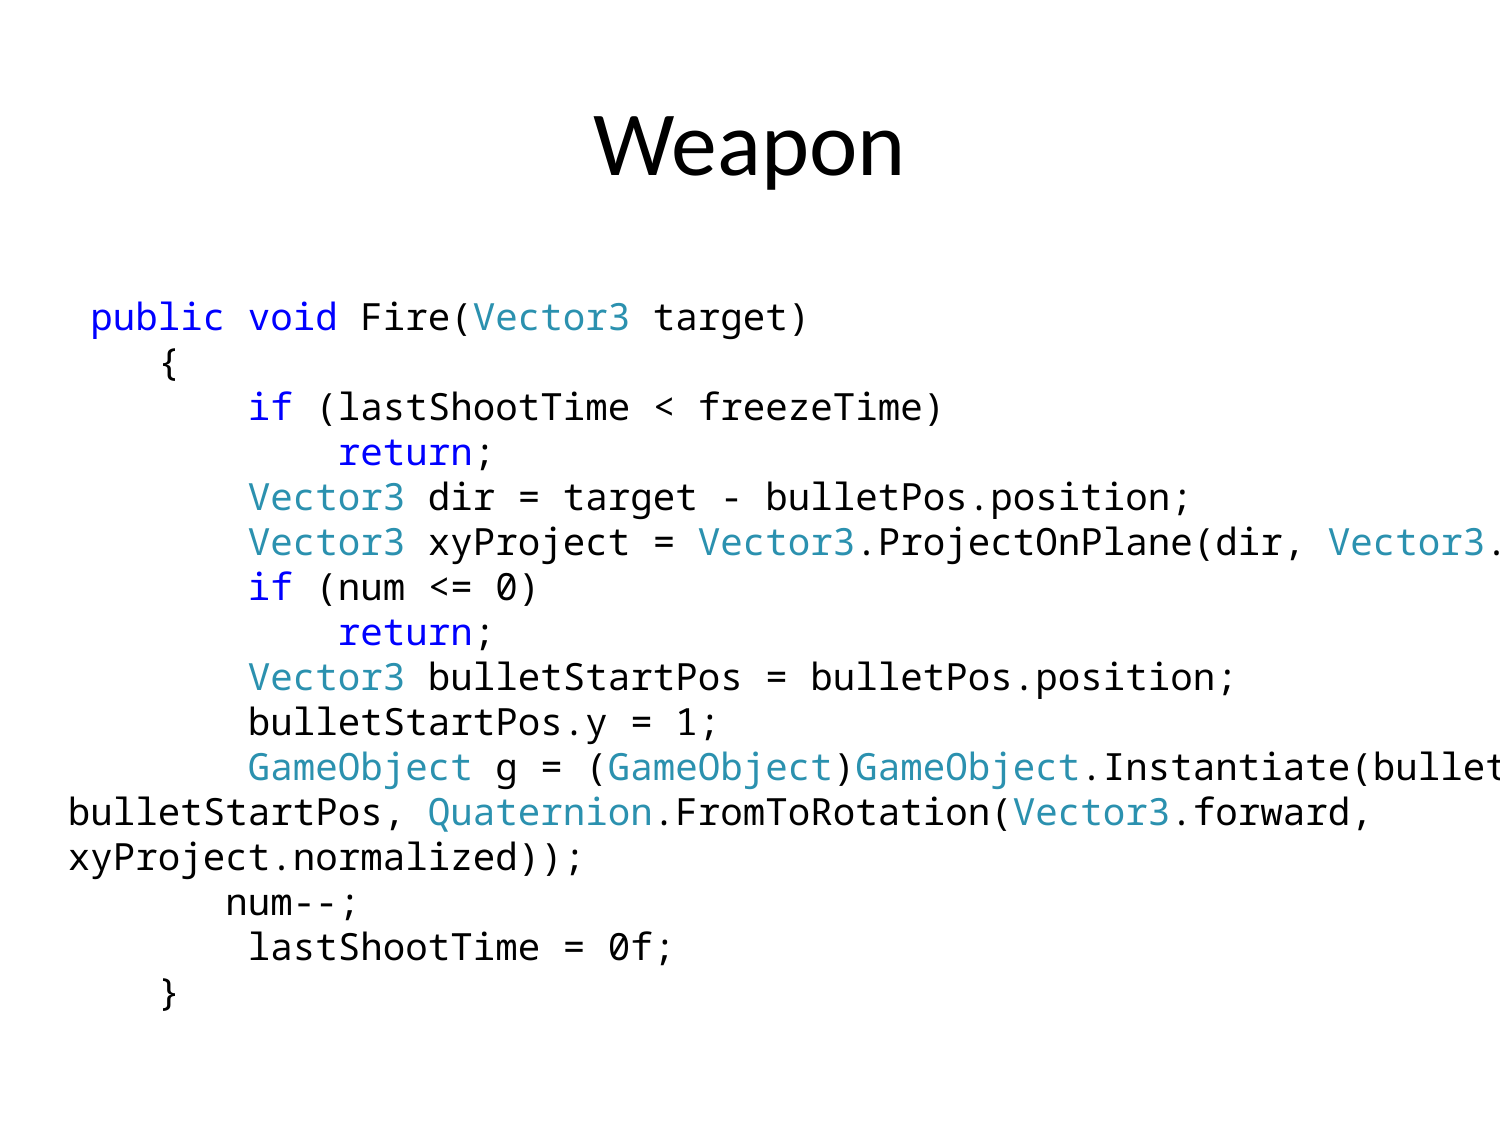

# Weapon

 public void Fire(Vector3 target)
    {
        if (lastShootTime < freezeTime)
            return;
        Vector3 dir = target - bulletPos.position;
        Vector3 xyProject = Vector3.ProjectOnPlane(dir, Vector3.up);
        if (num <= 0)
            return;
        Vector3 bulletStartPos = bulletPos.position;
        bulletStartPos.y = 1;
        GameObject g = (GameObject)GameObject.Instantiate(bullet, bulletStartPos, Quaternion.FromToRotation(Vector3.forward, xyProject.normalized));
       num--;
        lastShootTime = 0f;
    }